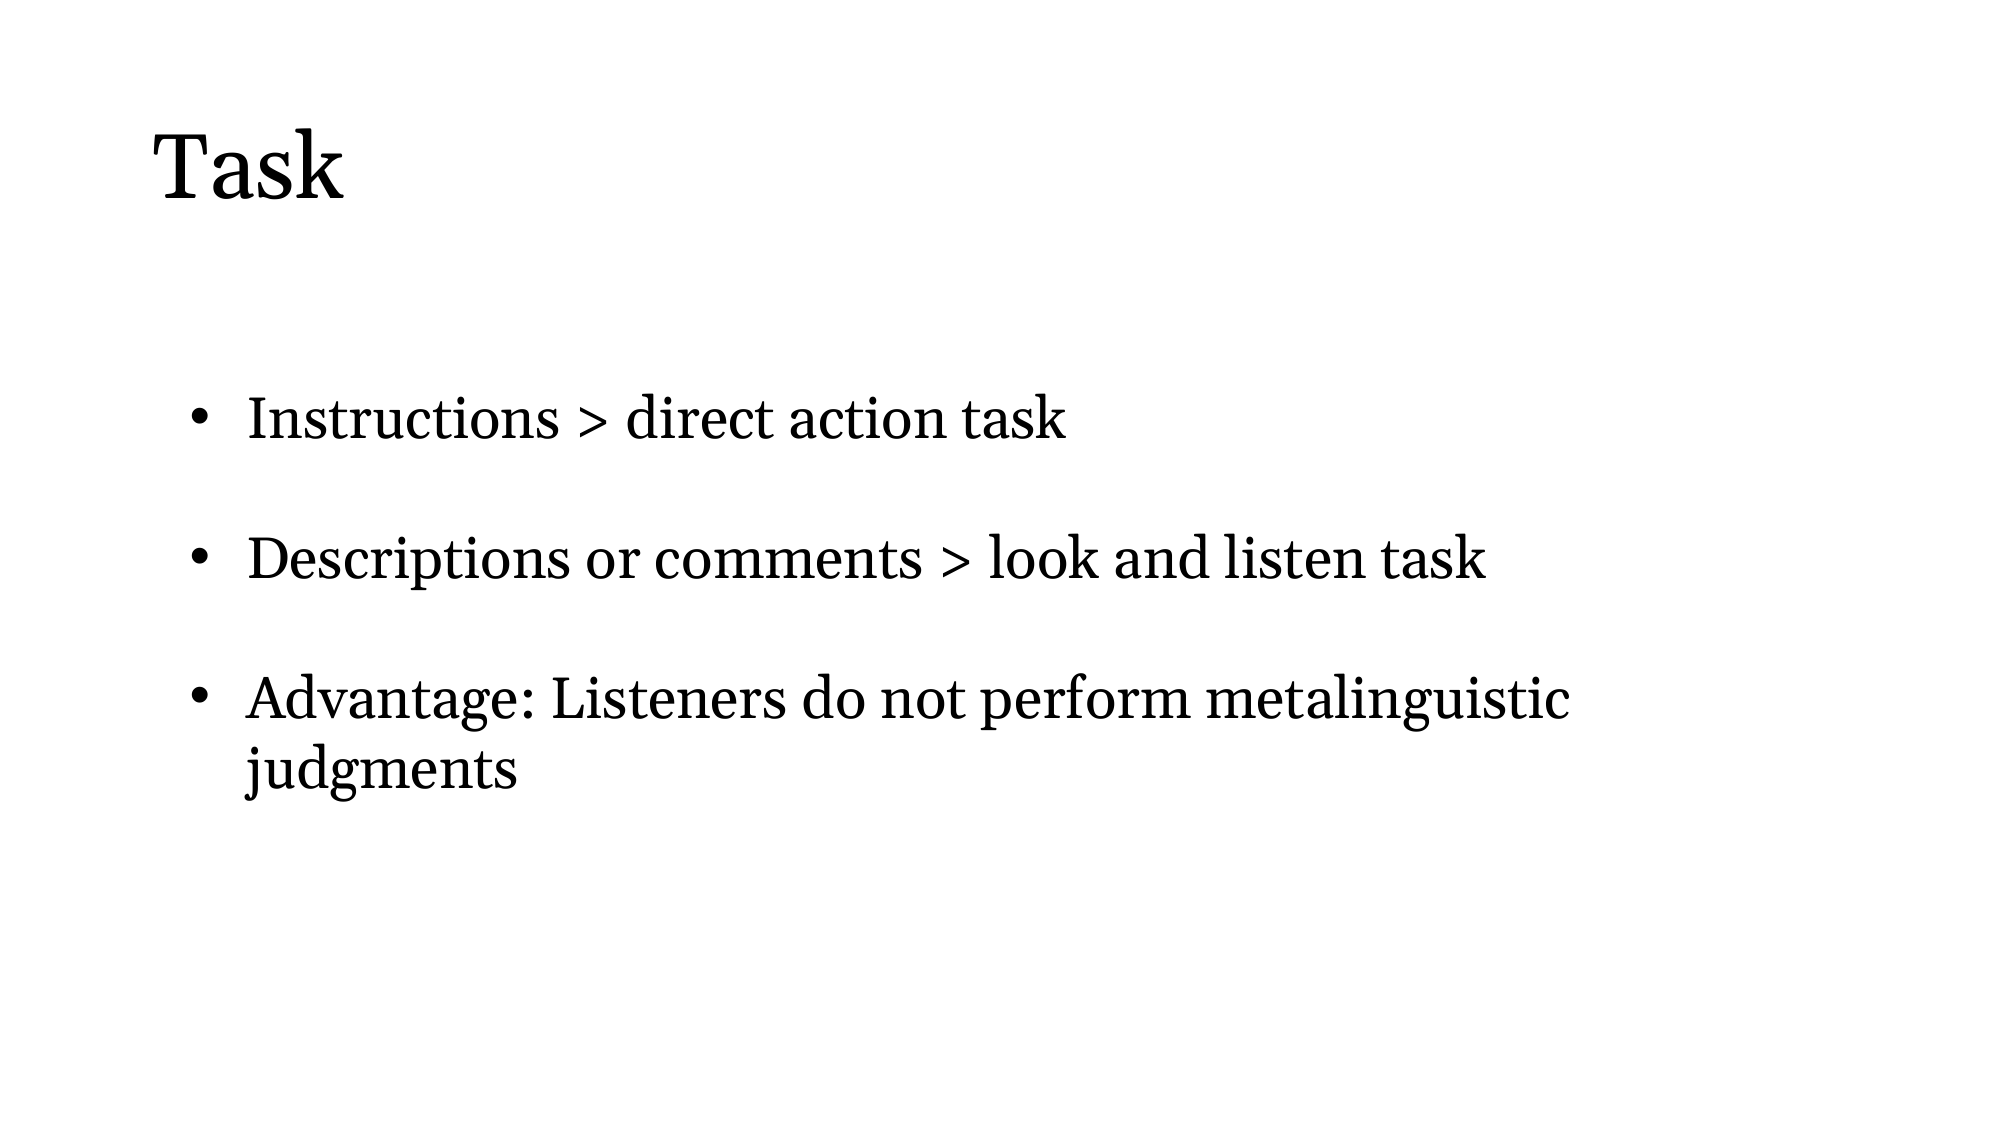

# Task
Instructions > direct action task

Descriptions or comments > look and listen task

Advantage: Listeners do not perform metalinguistic judgments